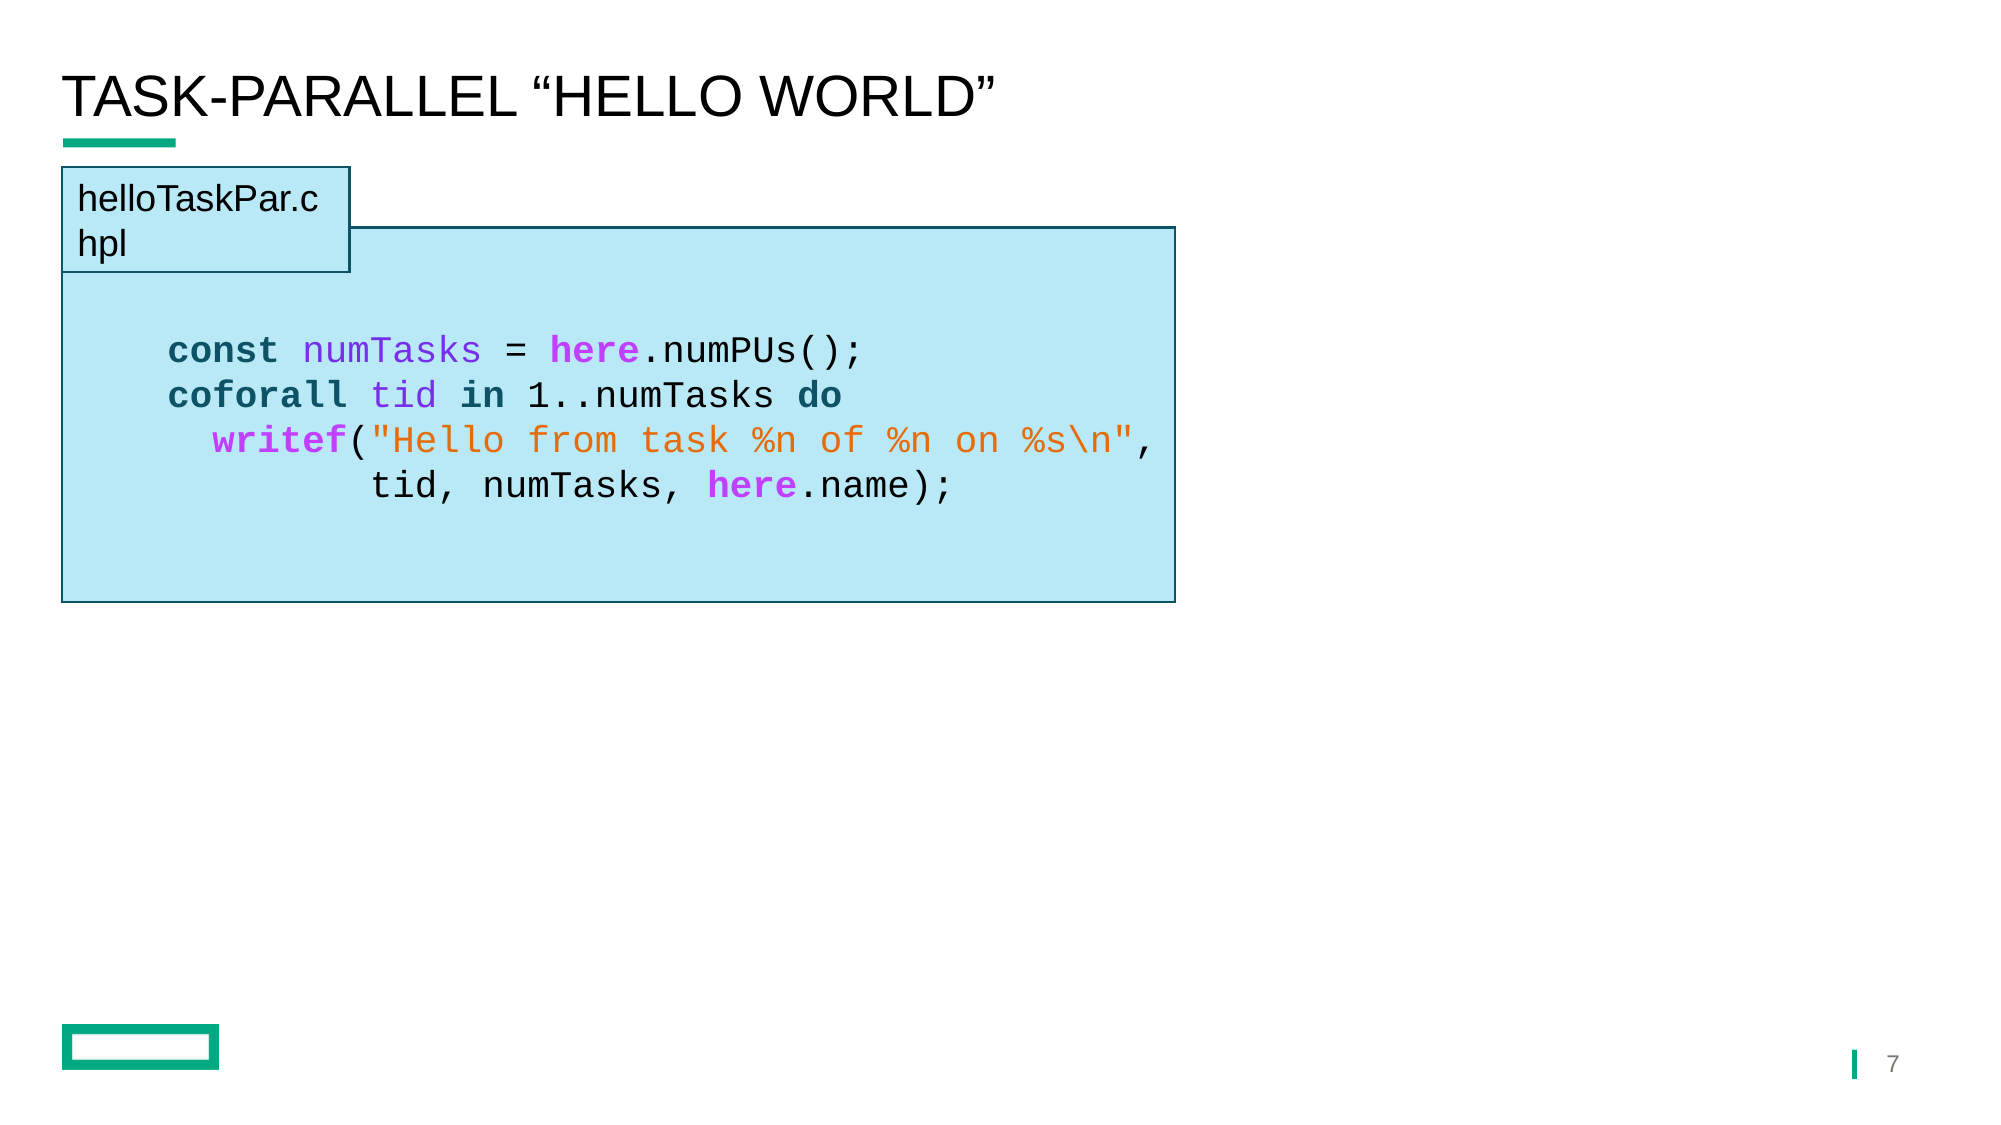

# Task-Parallel “Hello world”
helloTaskPar.chpl

    const numTasks = here.numPUs();
    coforall tid in 1..numTasks do
      writef("Hello from task %n of %n on %s\n",
             tid, numTasks, here.name);

7